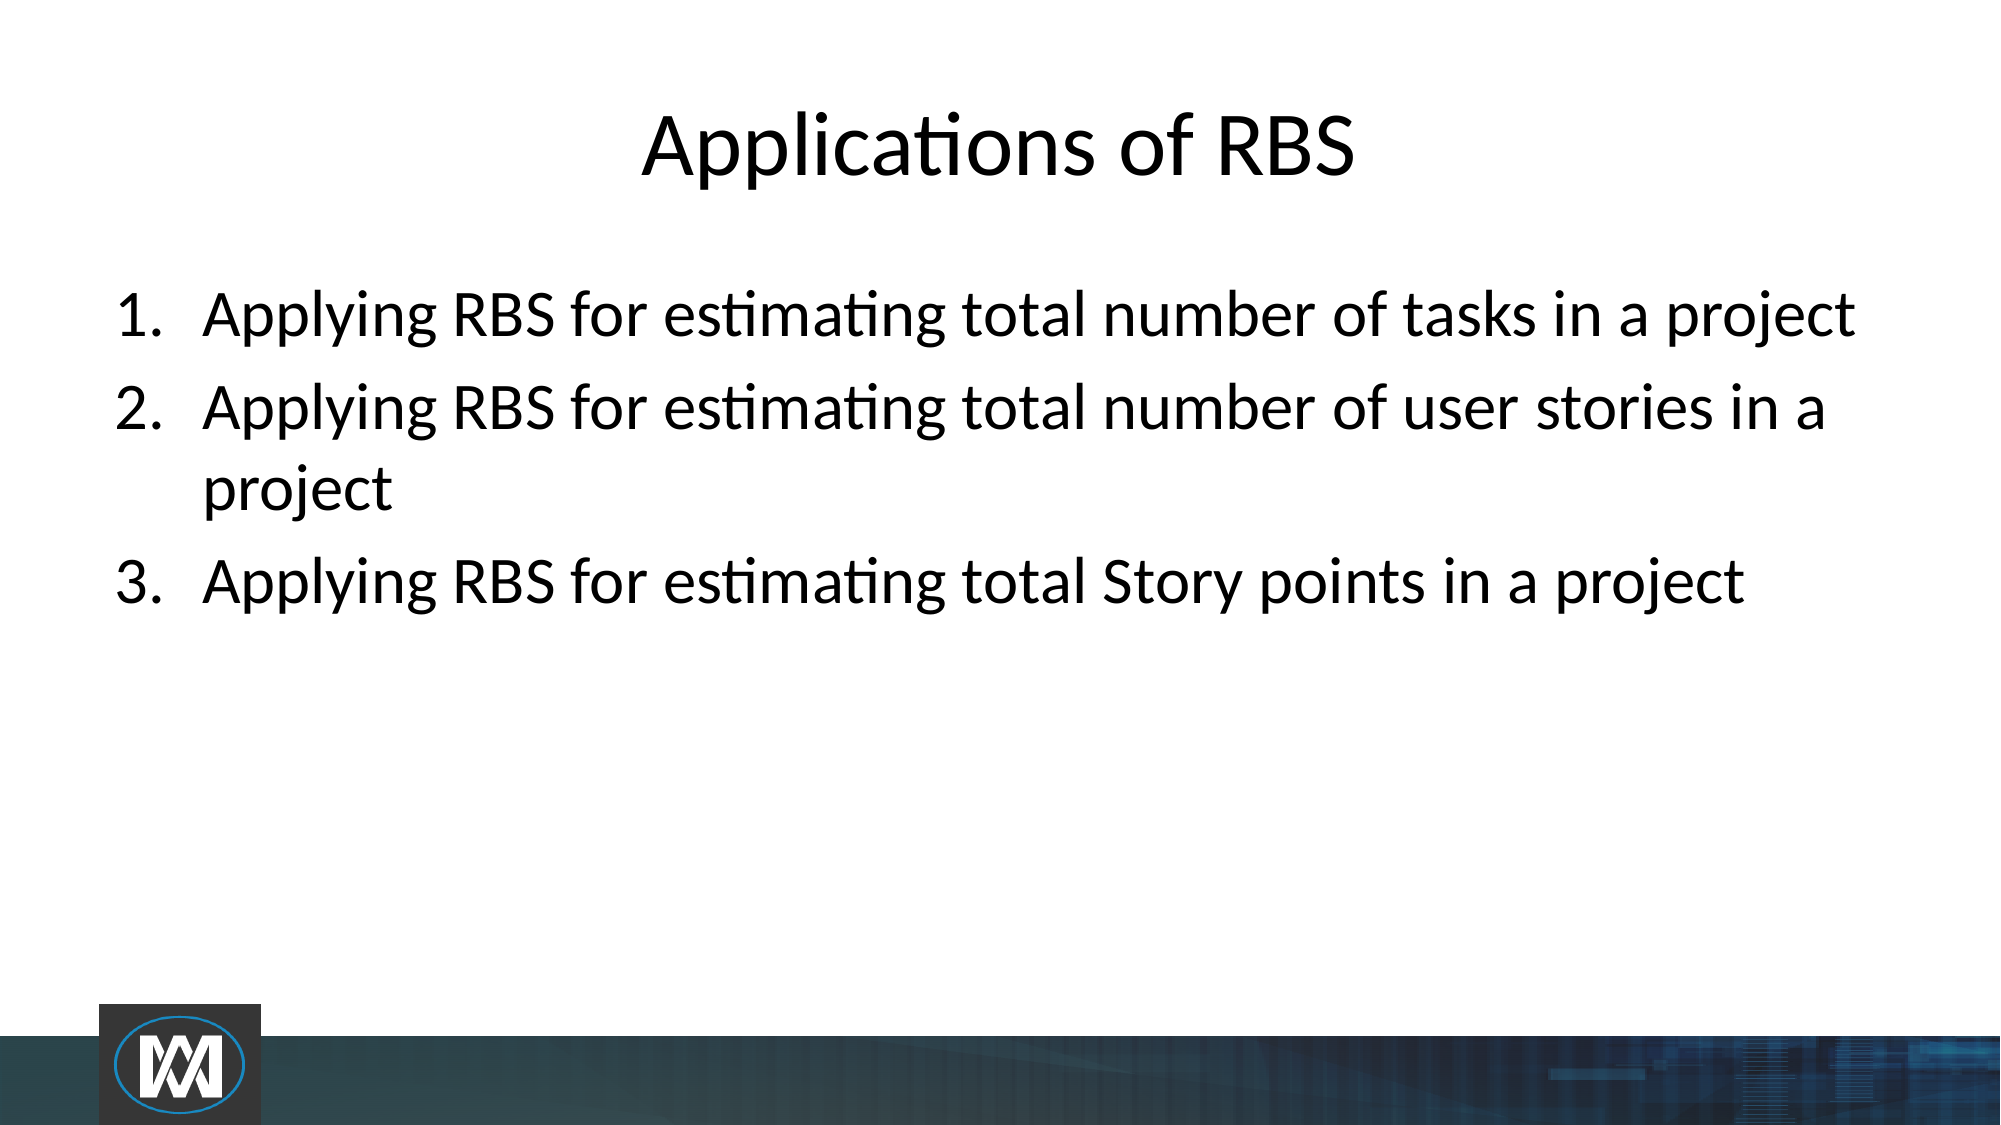

# Applications of RBS
Applying RBS for estimating total number of tasks in a project
Applying RBS for estimating total number of user stories in a project
Applying RBS for estimating total Story points in a project